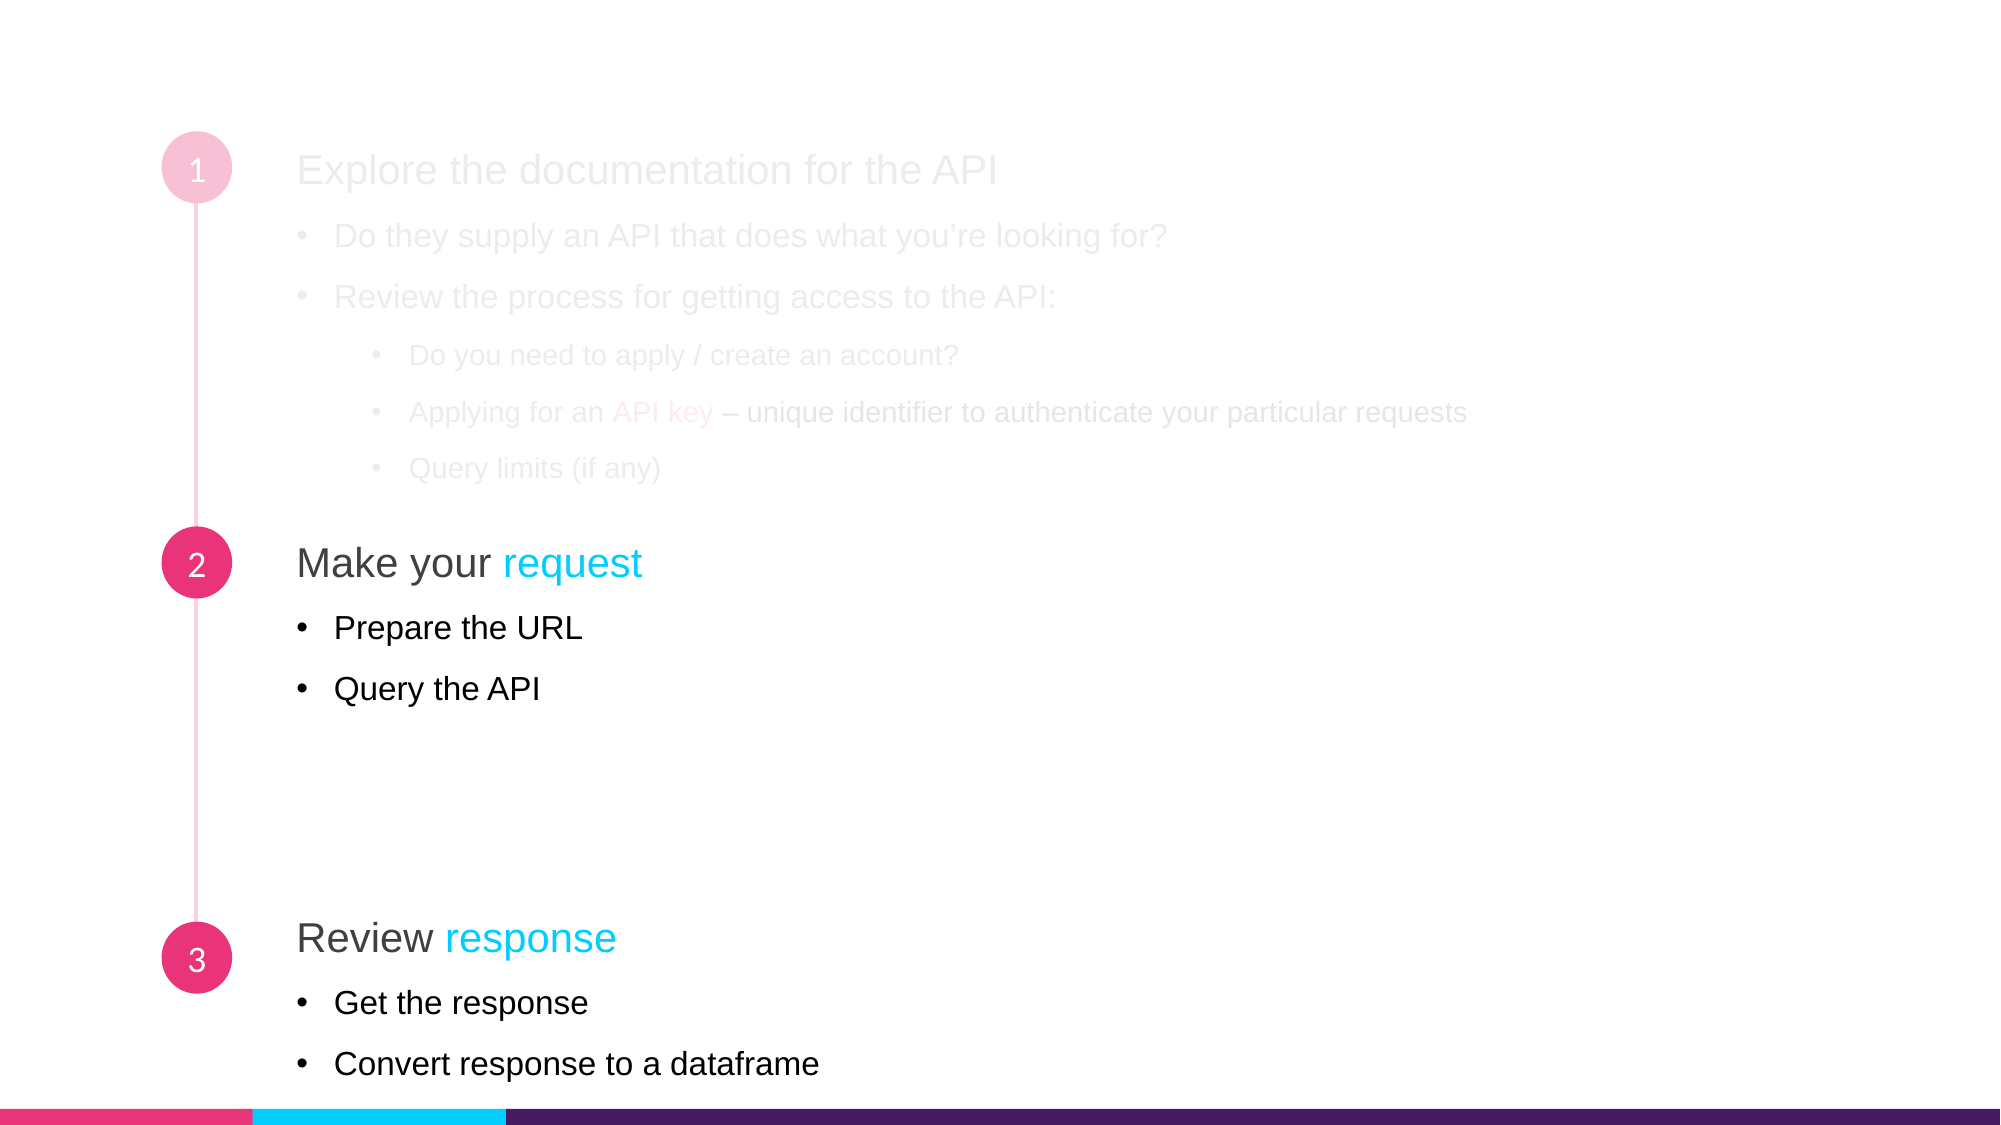

1
Explore the documentation for the API
Do they supply an API that does what you’re looking for?
Review the process for getting access to the API:
Do you need to apply / create an account?
Applying for an API key – unique identifier to authenticate your particular requests
Query limits (if any)
2
Make your request
Prepare the URL
Query the API
Review response
Get the response
Convert response to a dataframe
3